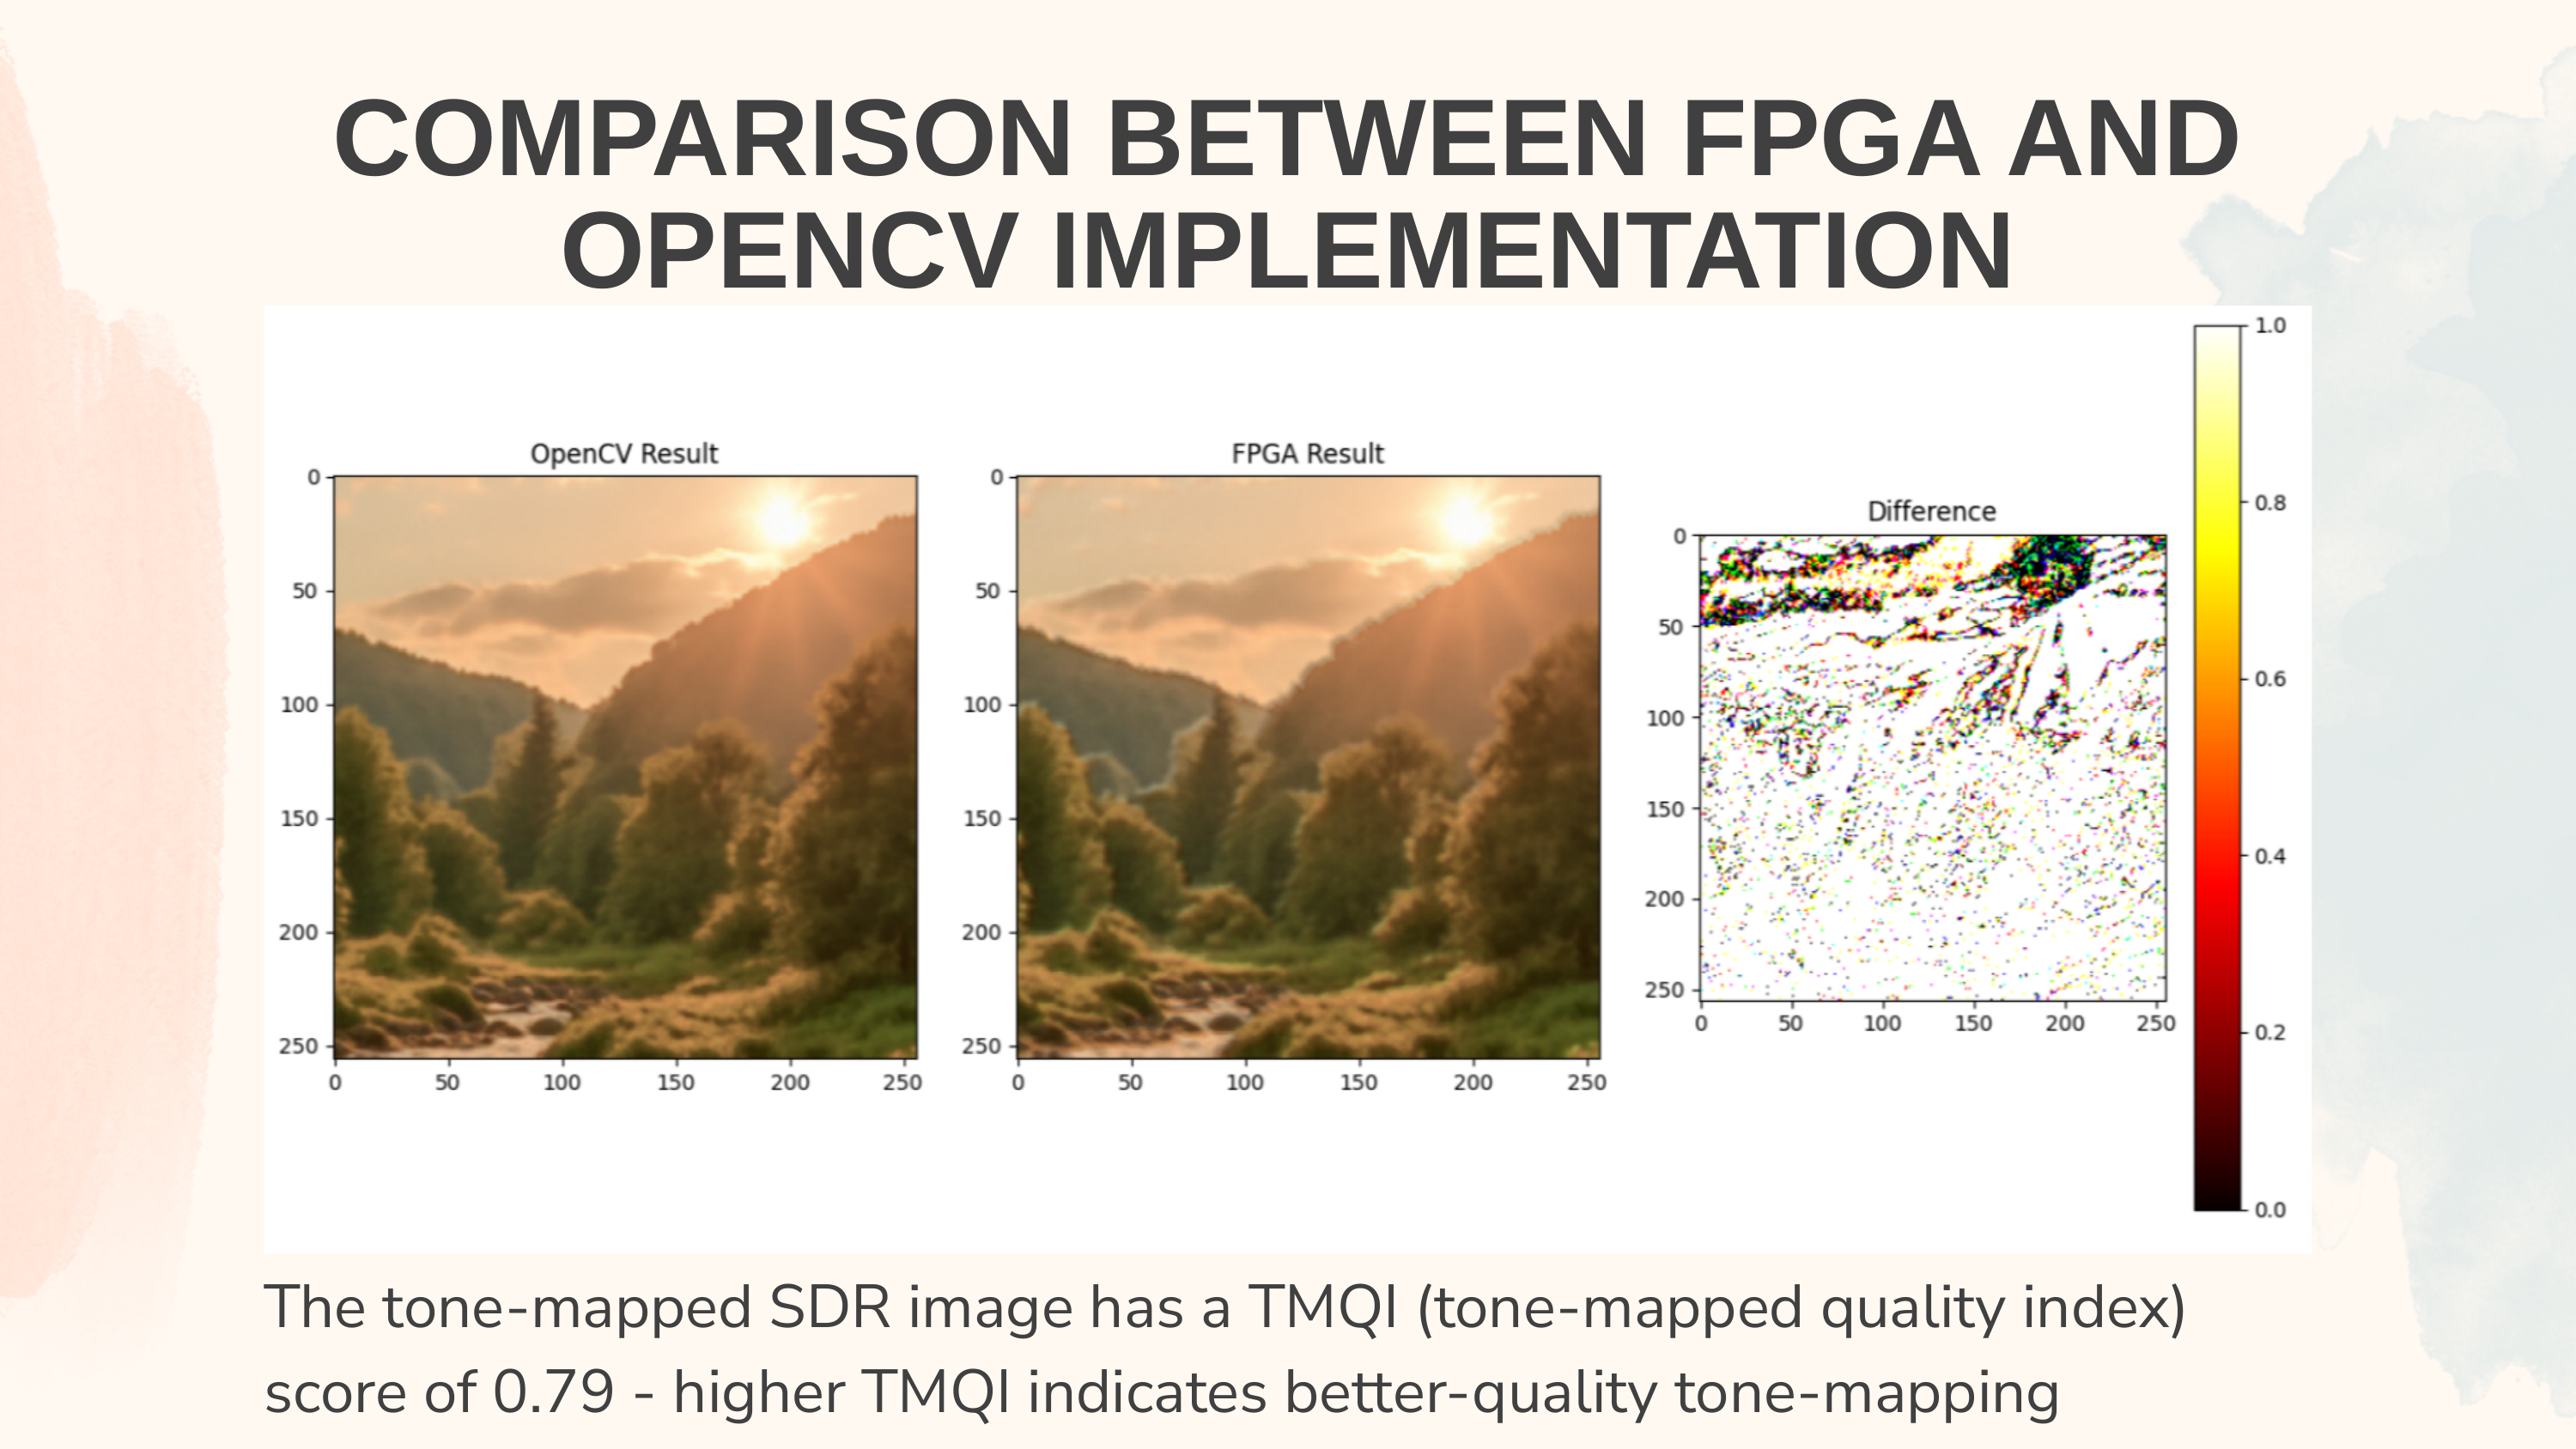

COMPARISON BETWEEN FPGA AND OPENCV IMPLEMENTATION

The tone-mapped SDR image has a TMQI (tone-mapped quality index) score of 0.79 - higher TMQI indicates better-quality tone-mapping